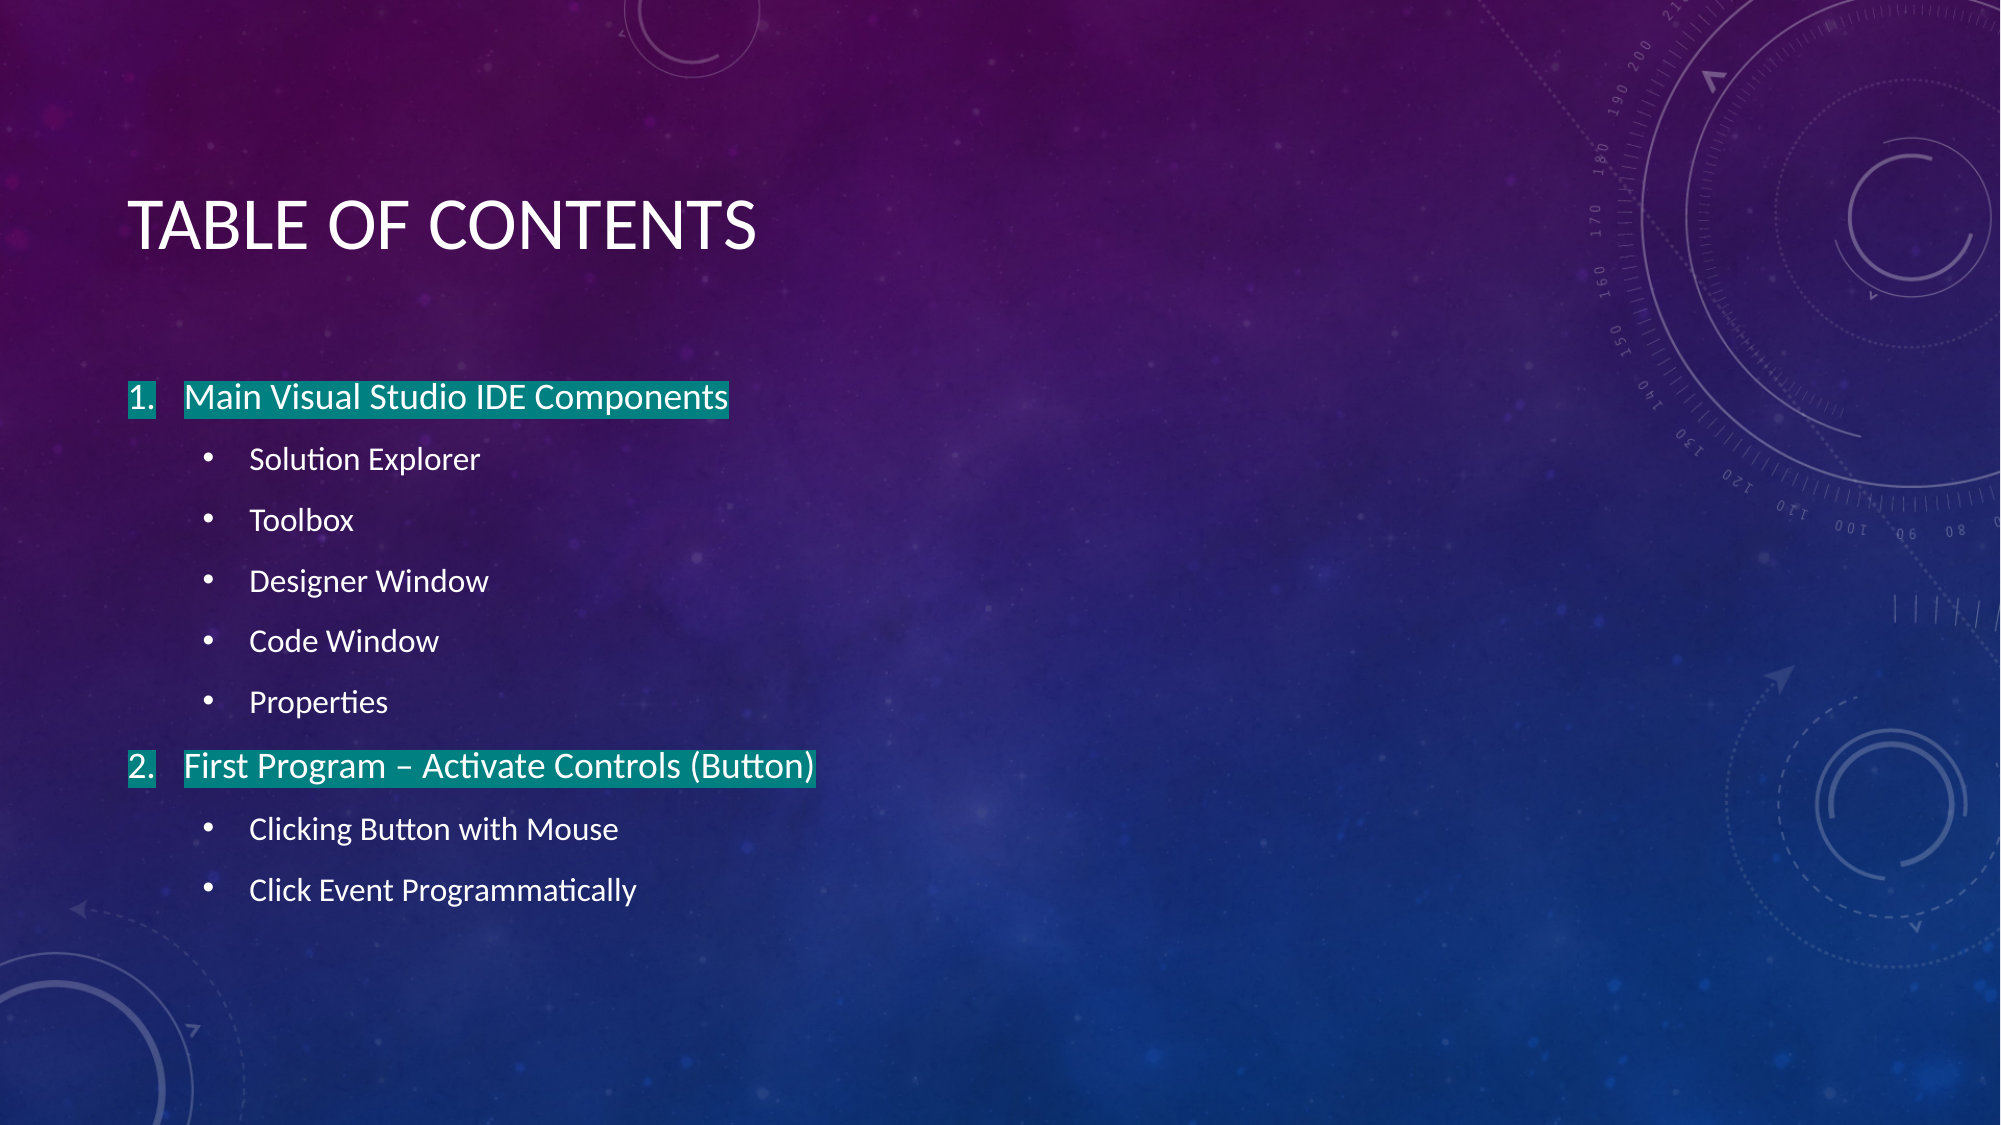

# Table OF contents
Main Visual Studio IDE Components
Solution Explorer
Toolbox
Designer Window
Code Window
Properties
First Program – Activate Controls (Button)
Clicking Button with Mouse
Click Event Programmatically